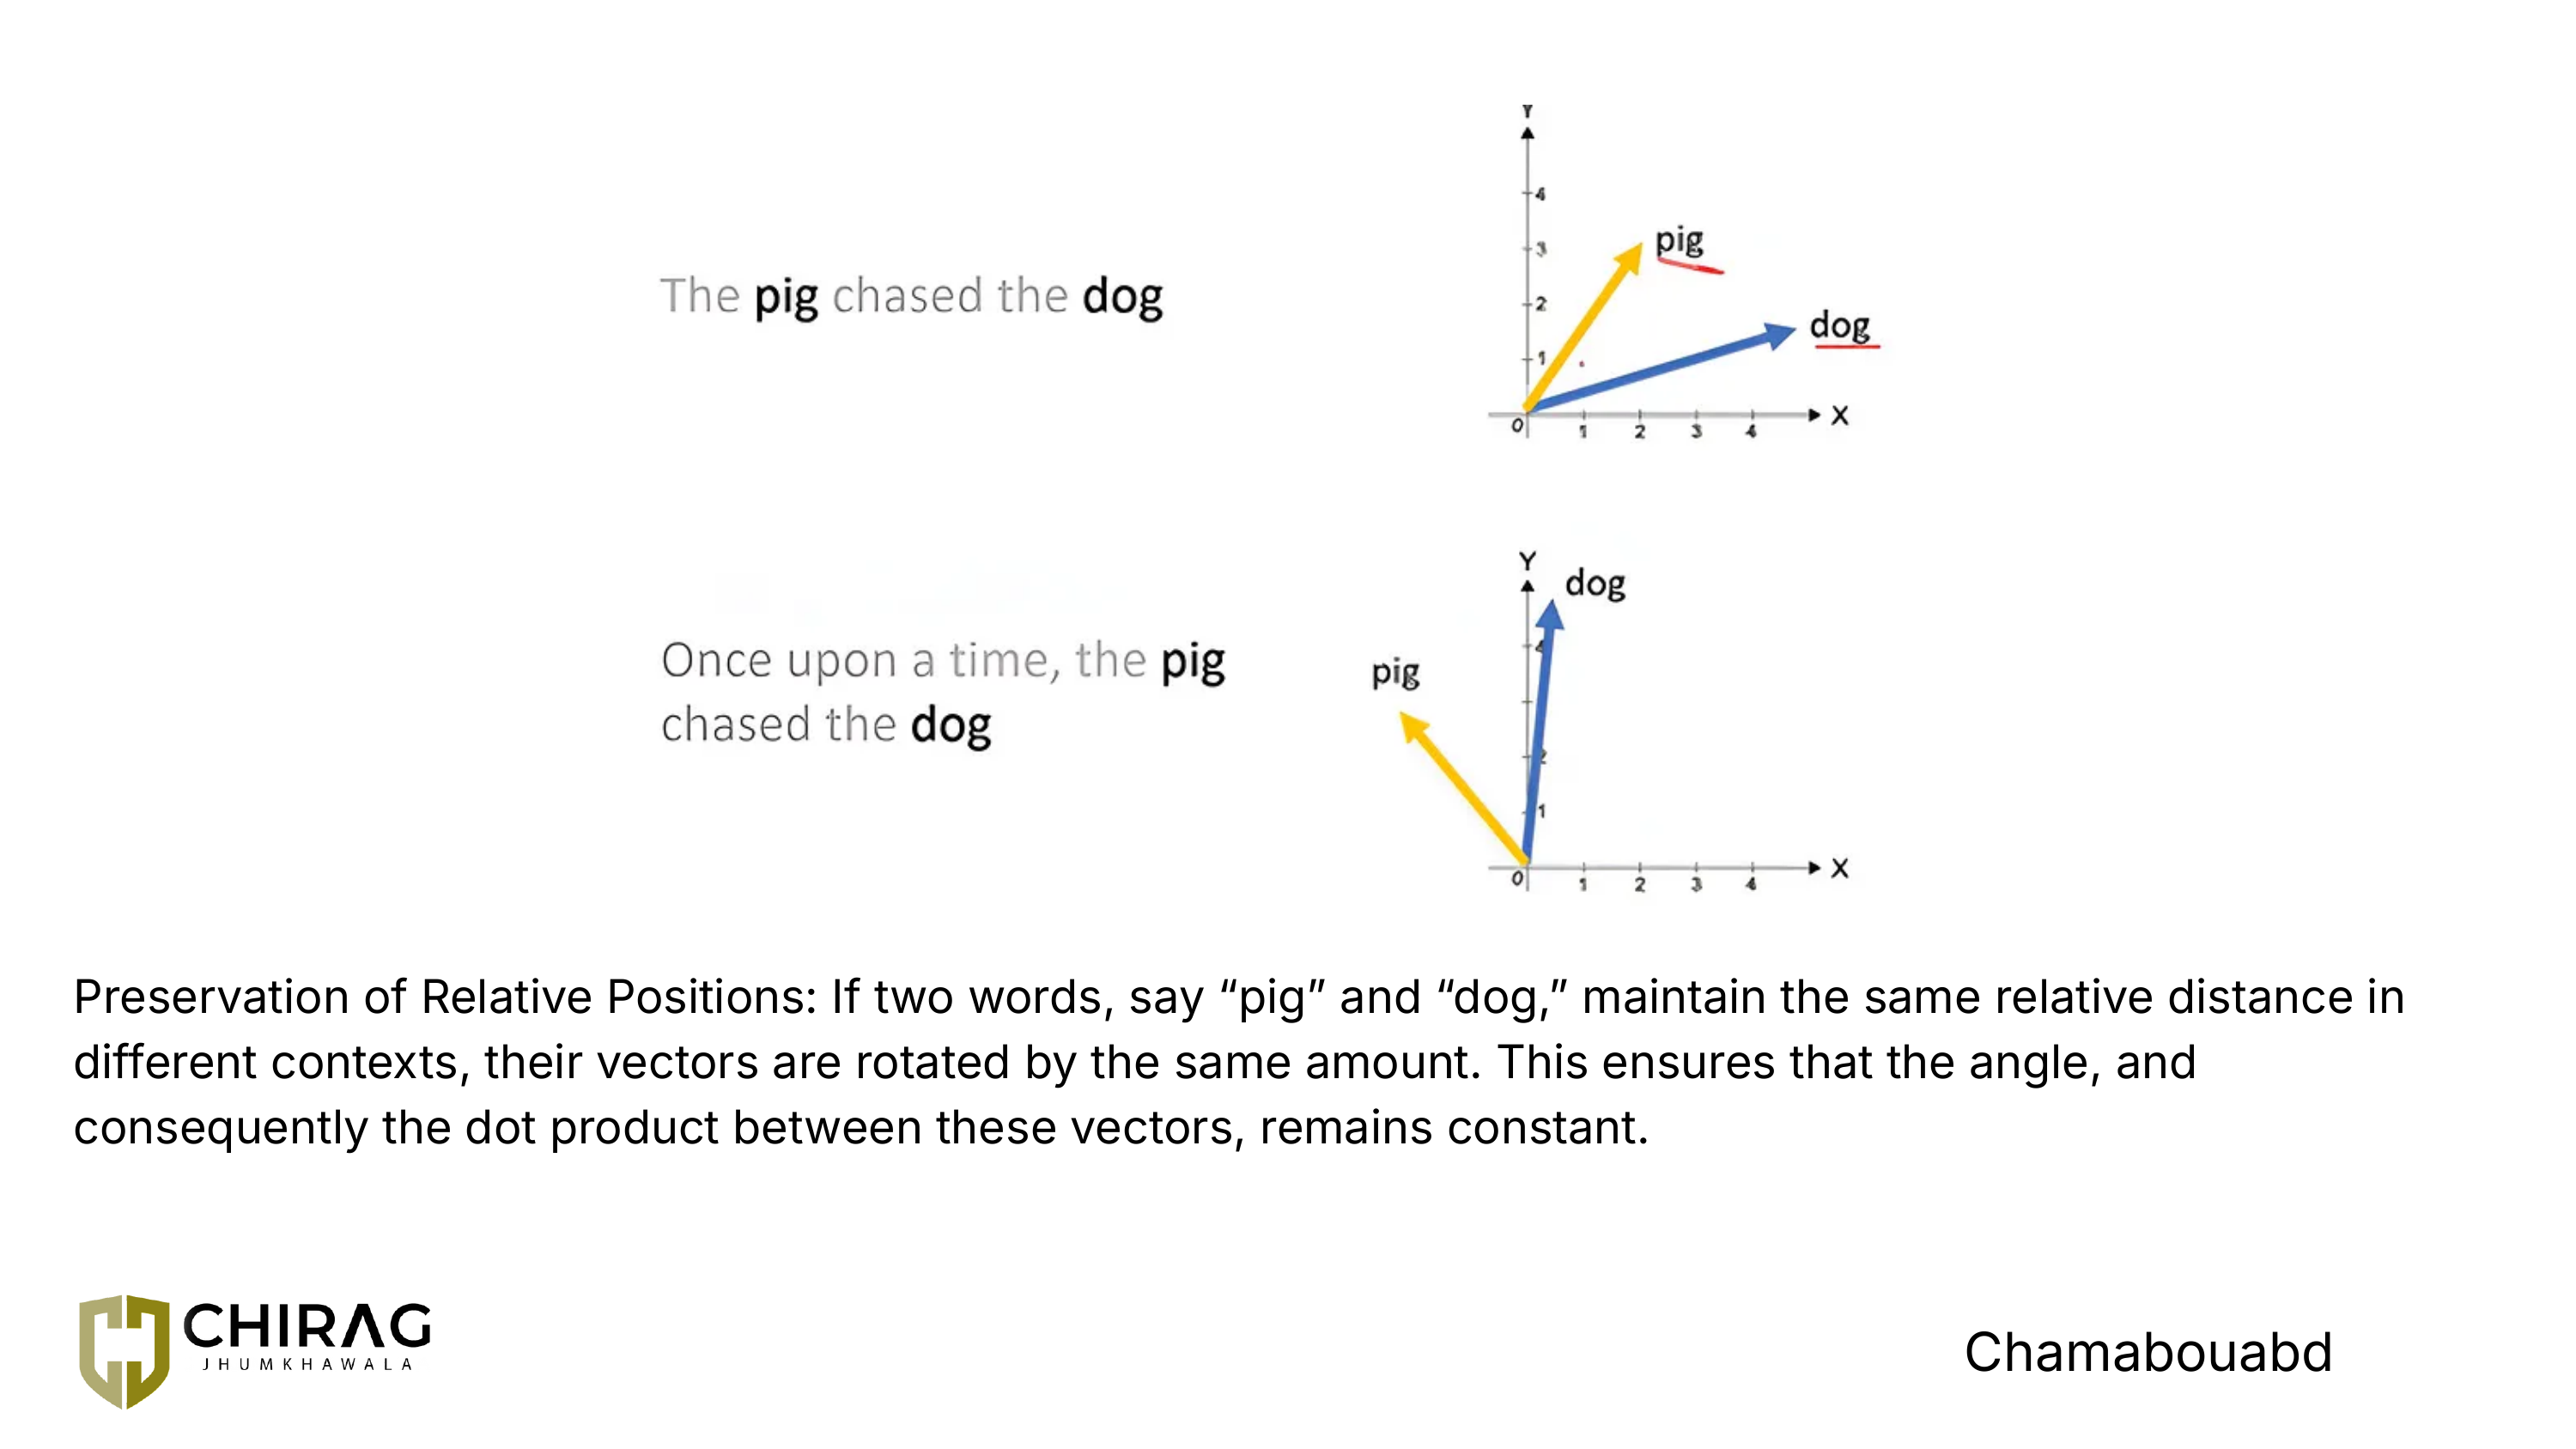

Preservation of Relative Positions: If two words, say “pig” and “dog,” maintain the same relative distance in different contexts, their vectors are rotated by the same amount. This ensures that the angle, and consequently the dot product between these vectors, remains constant.

Chamabouabd